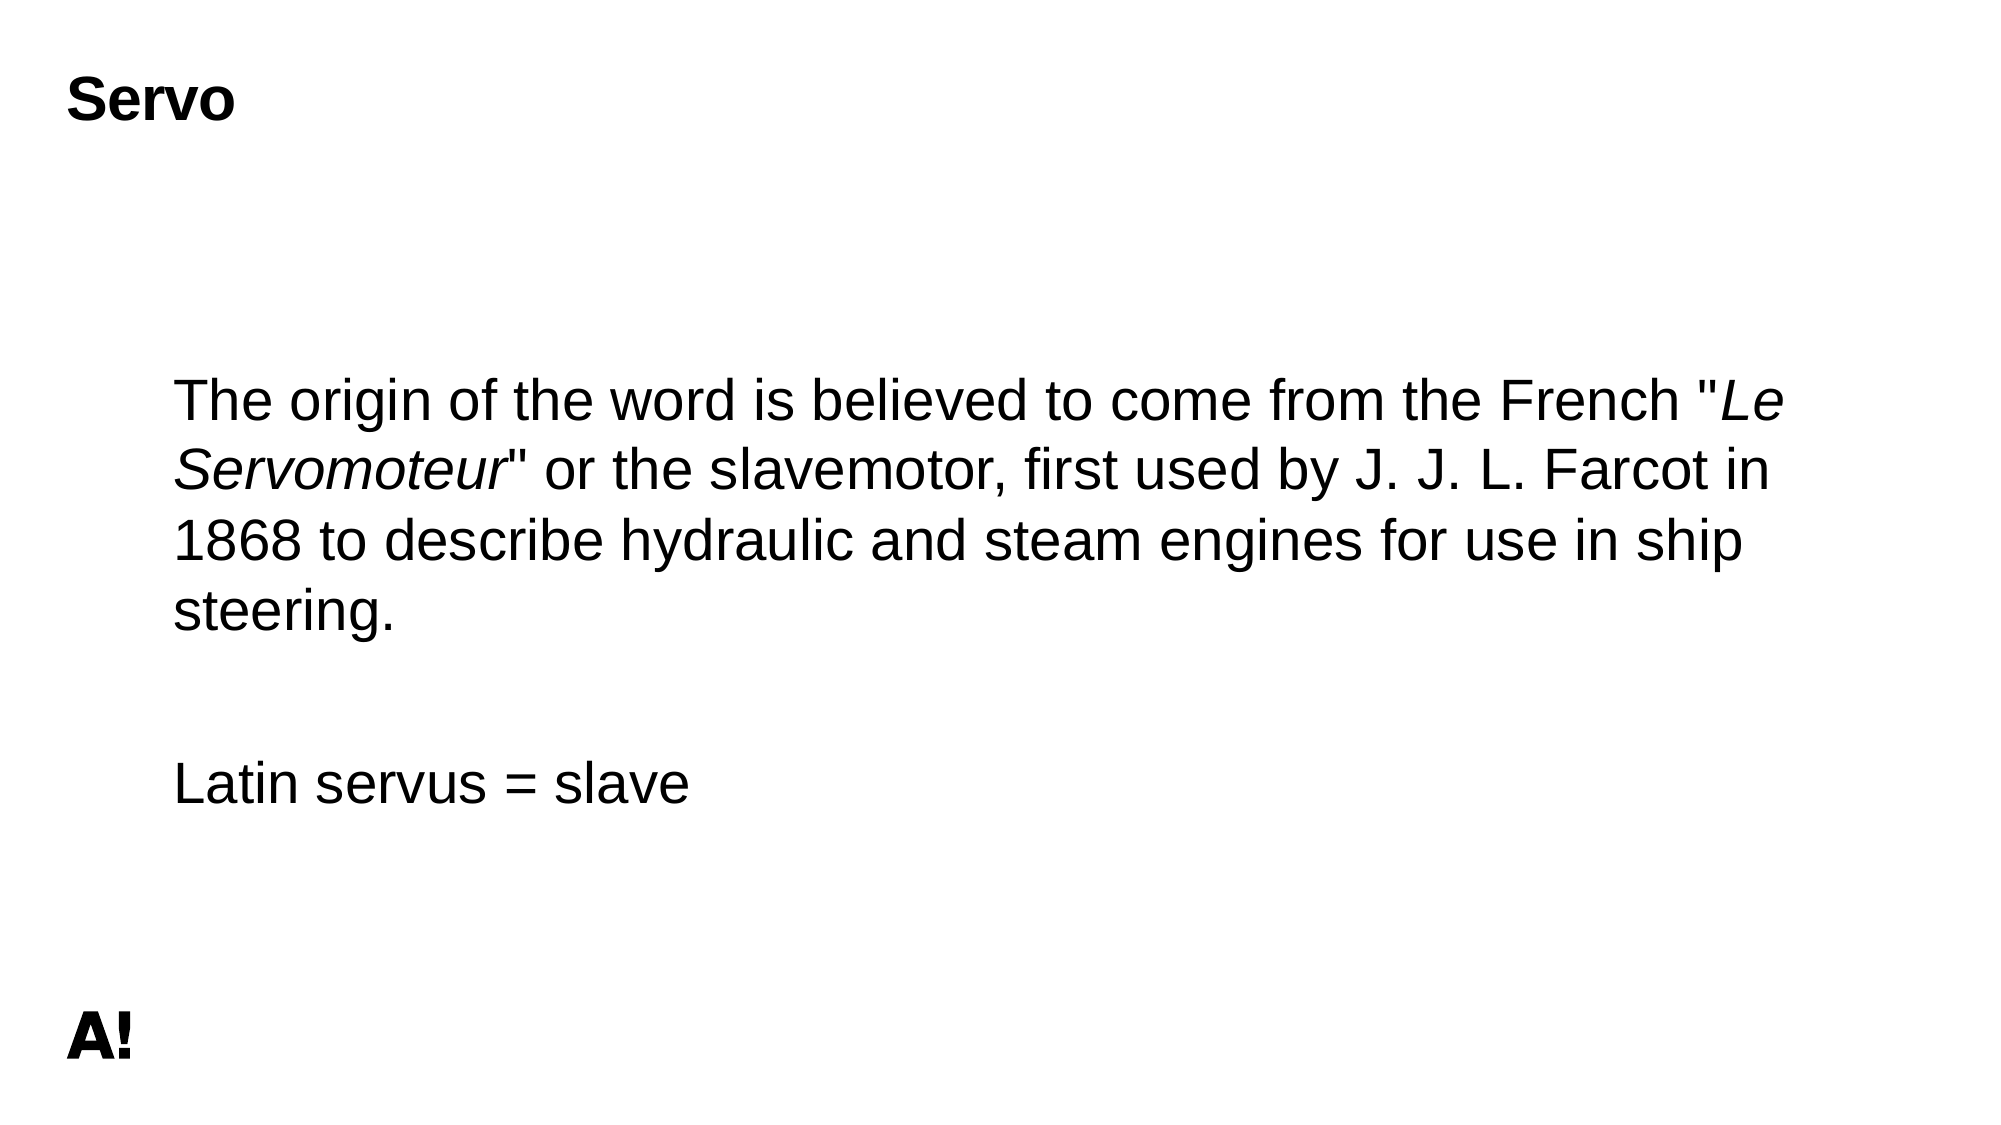

# Servo
The origin of the word is believed to come from the French "Le Servomoteur" or the slavemotor, first used by J. J. L. Farcot in 1868 to describe hydraulic and steam engines for use in ship steering.

Latin servus = slave